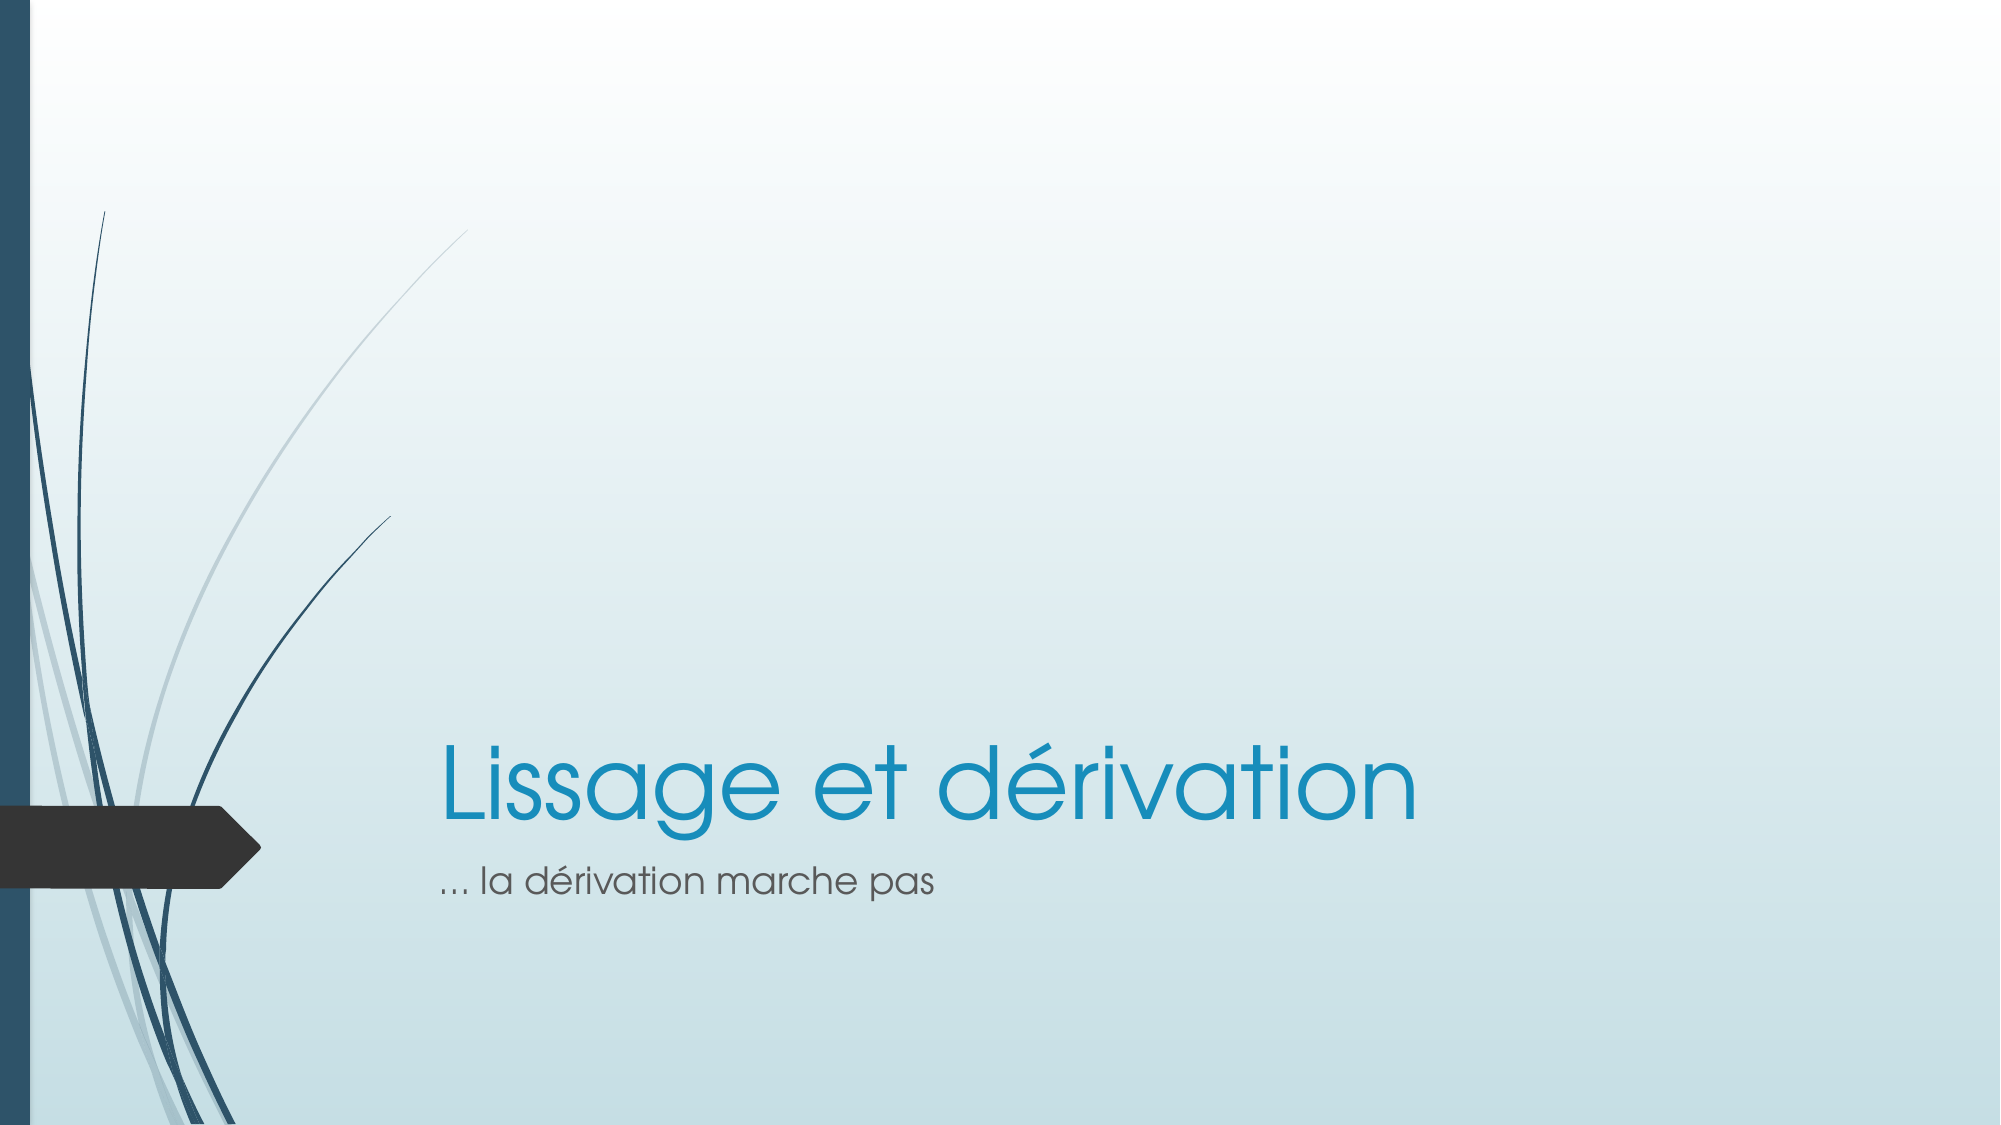

# Lissage et dérivation
… la dérivation marche pas